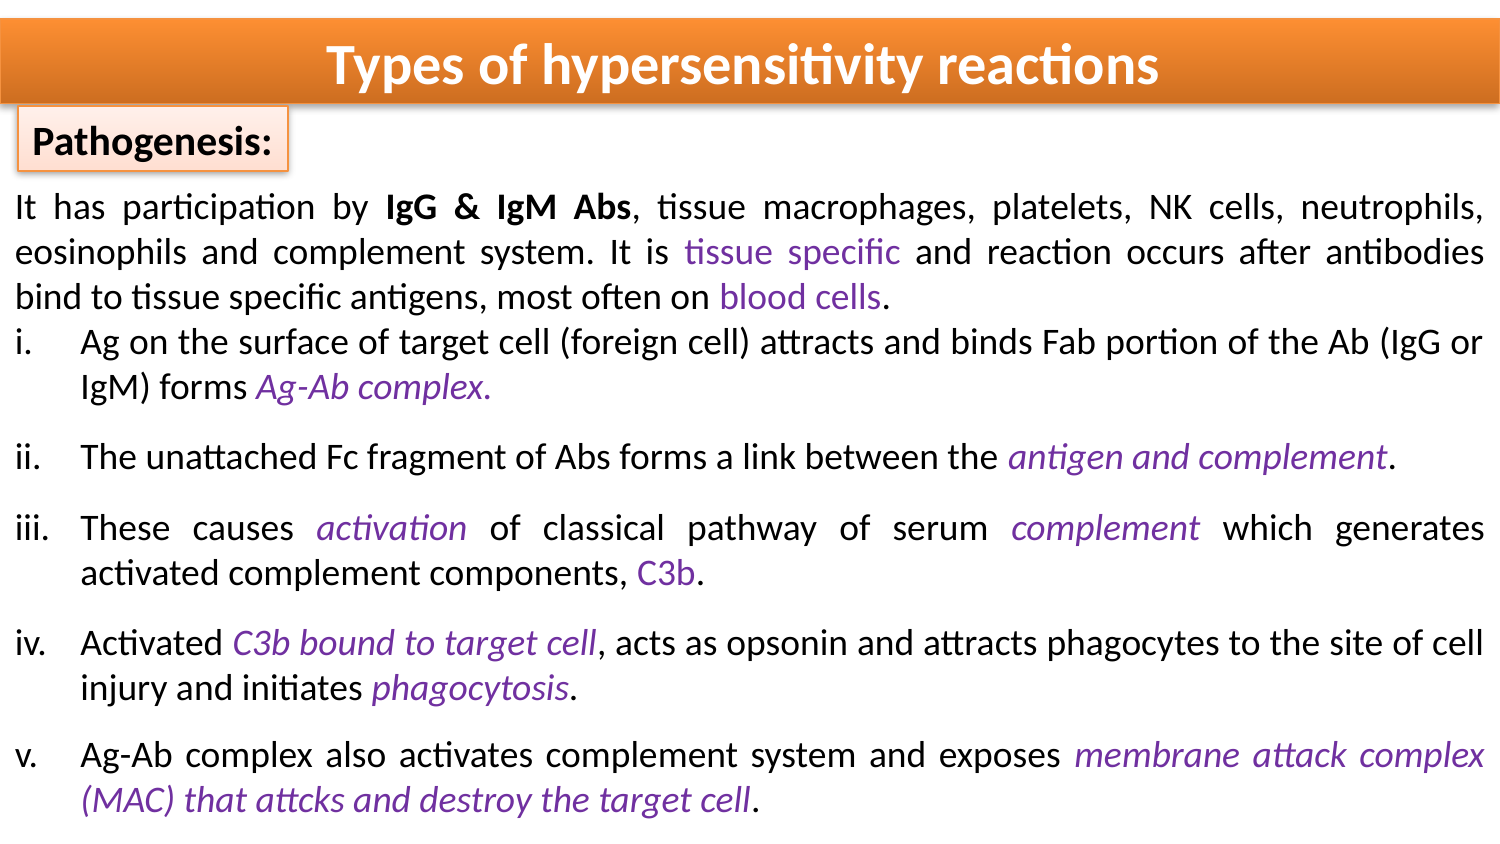

Types of hypersensitivity reactions
Pathogenesis:
It has participation by IgG & IgM Abs, tissue macrophages, platelets, NK cells, neutrophils, eosinophils and complement system. It is tissue specific and reaction occurs after antibodies bind to tissue specific antigens, most often on blood cells.
Ag on the surface of target cell (foreign cell) attracts and binds Fab portion of the Ab (IgG or IgM) forms Ag-Ab complex.

The unattached Fc fragment of Abs forms a link between the antigen and complement.

These causes activation of classical pathway of serum complement which generates activated complement components, C3b.

Activated C3b bound to target cell, acts as opsonin and attracts phagocytes to the site of cell injury and initiates phagocytosis.

Ag-Ab complex also activates complement system and exposes membrane attack complex (MAC) that attcks and destroy the target cell.